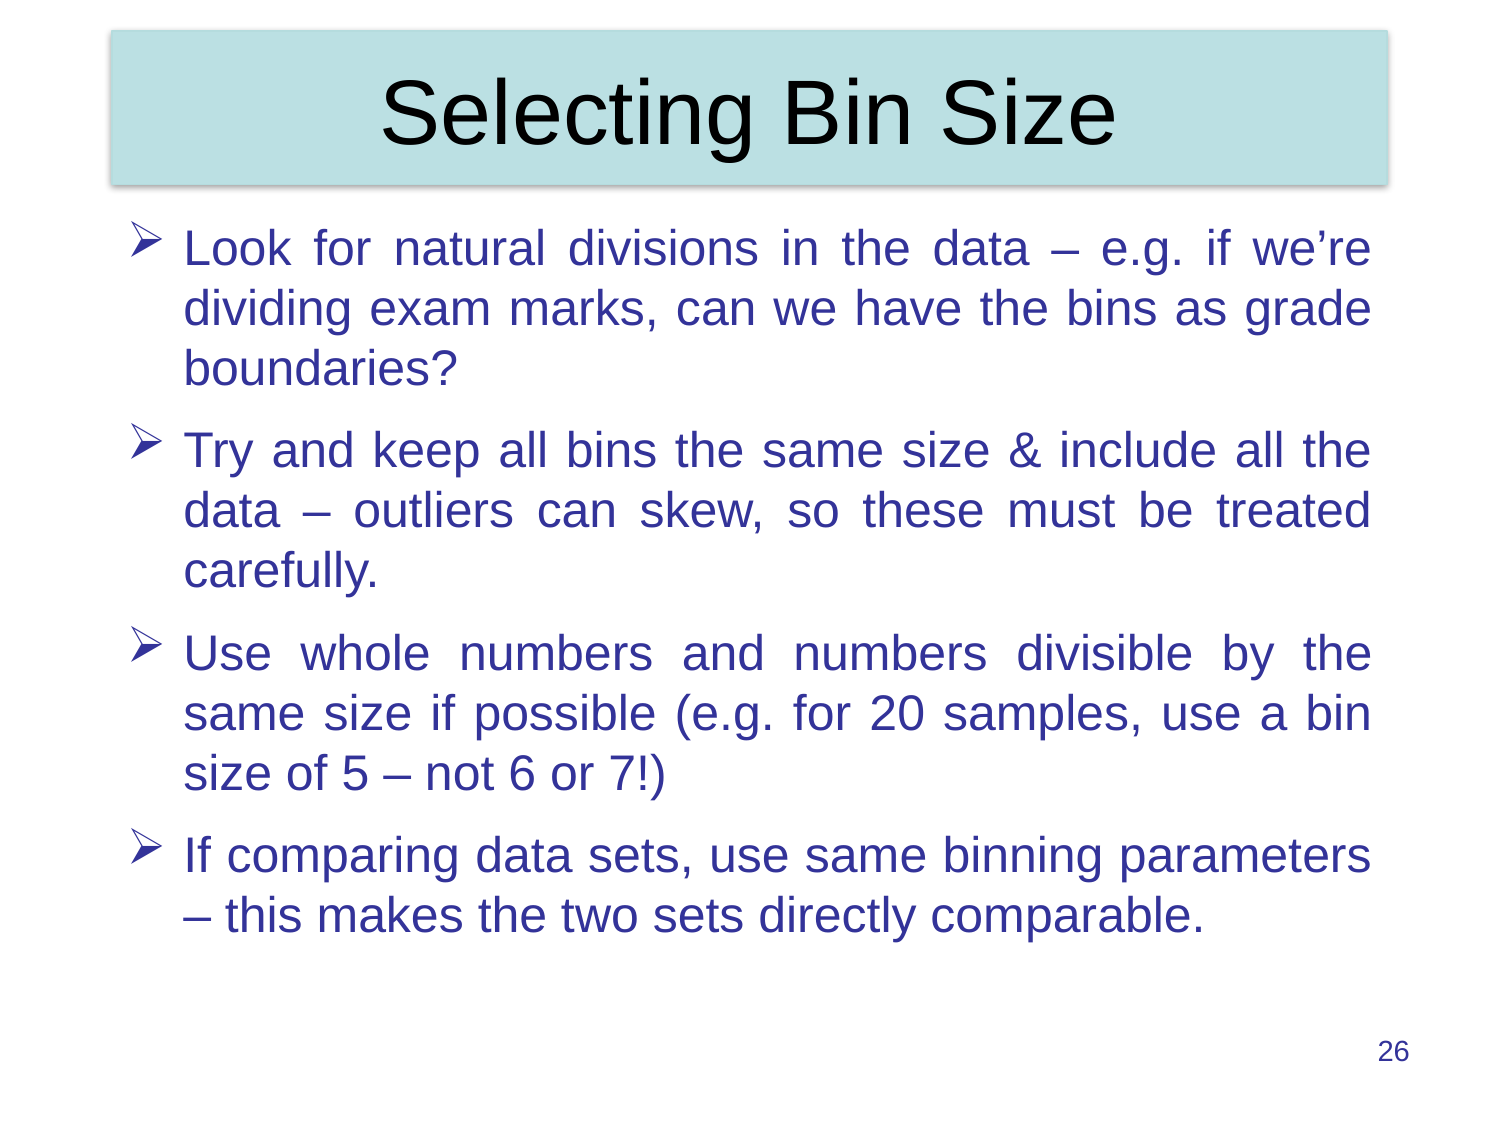

Selecting Bin Size
Look for natural divisions in the data – e.g. if we’re dividing exam marks, can we have the bins as grade boundaries?
Try and keep all bins the same size & include all the data – outliers can skew, so these must be treated carefully.
Use whole numbers and numbers divisible by the same size if possible (e.g. for 20 samples, use a bin size of 5 – not 6 or 7!)
If comparing data sets, use same binning parameters – this makes the two sets directly comparable.
26